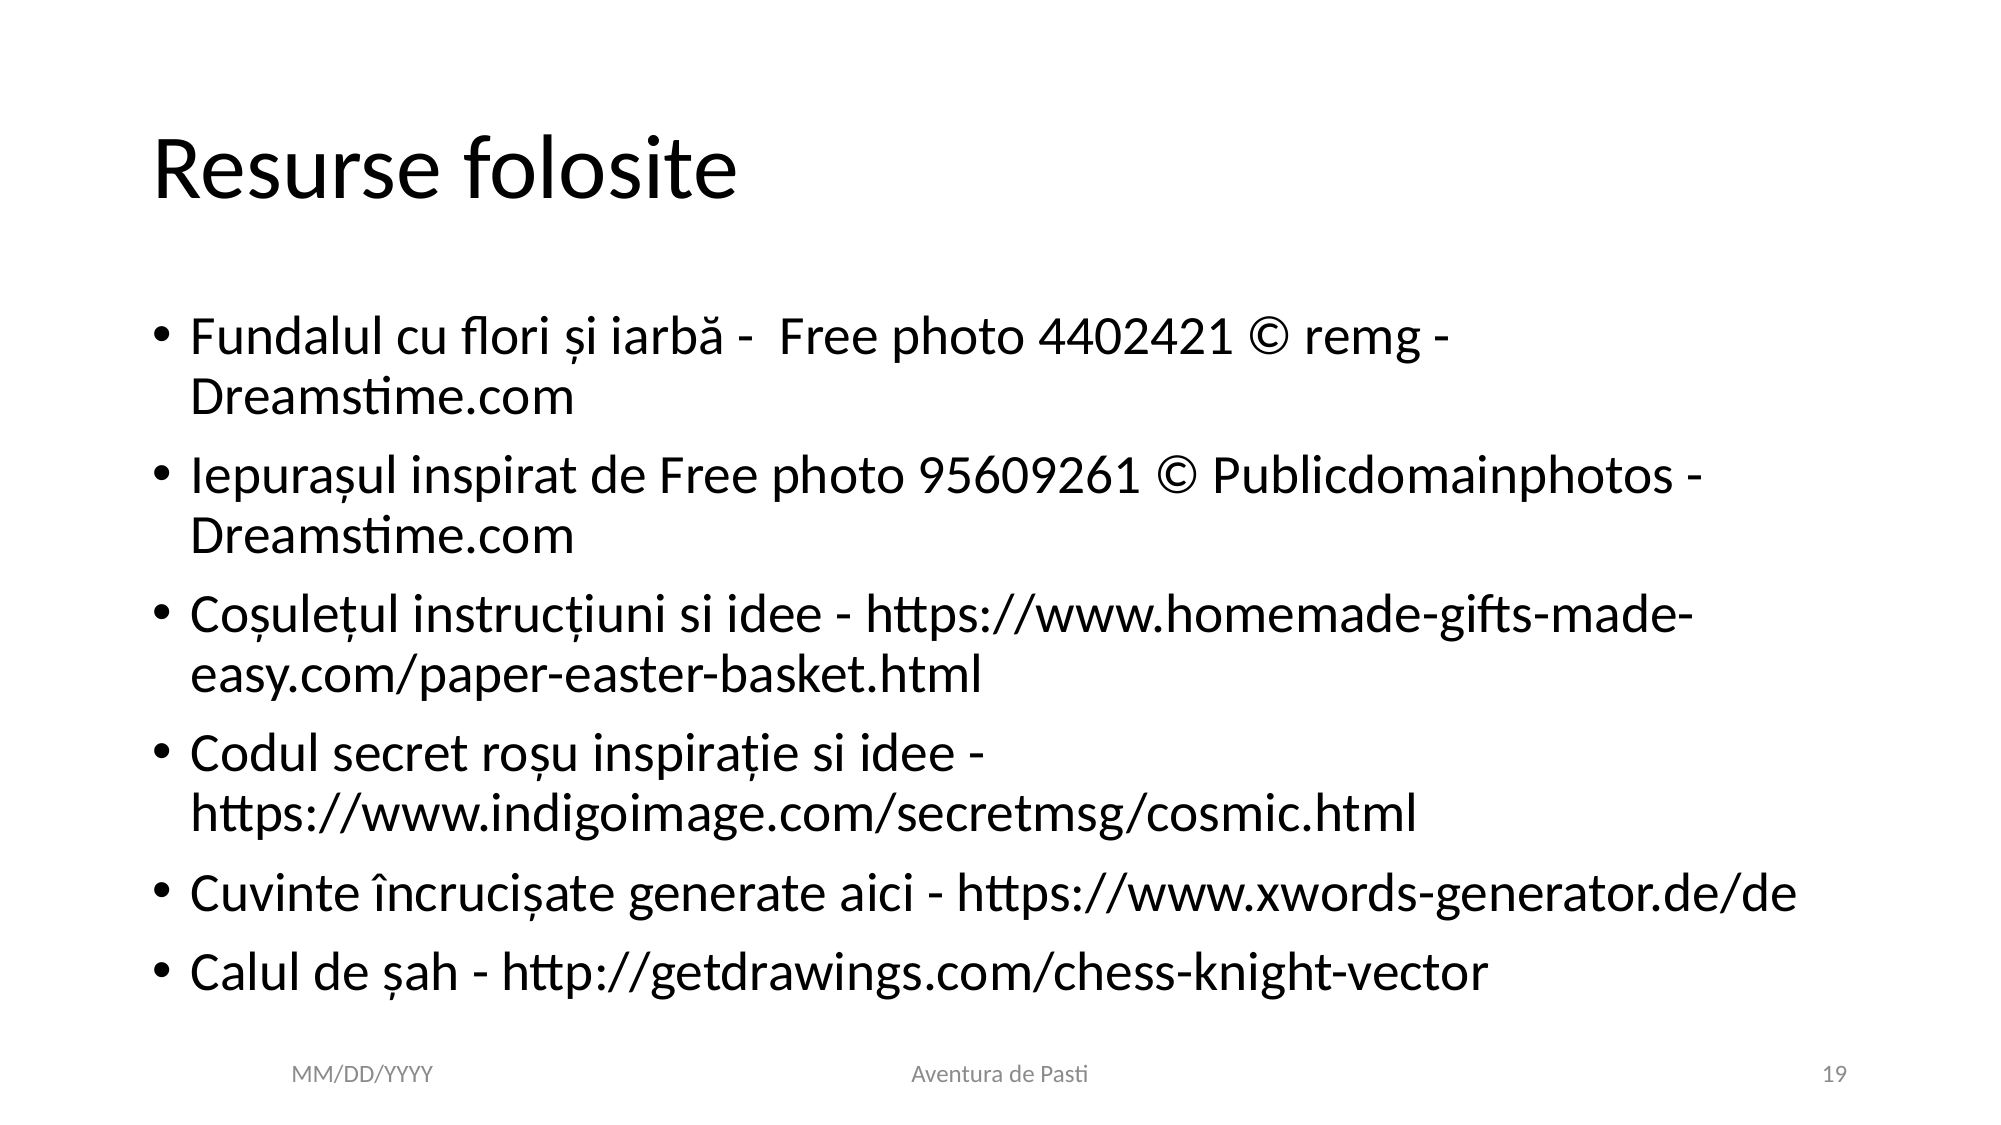

# Resurse folosite
Fundalul cu flori și iarbă -  Free photo 4402421 © remg - Dreamstime.com
Iepurașul inspirat de Free photo 95609261 © Publicdomainphotos - Dreamstime.com
Coșulețul instrucțiuni si idee - https://www.homemade-gifts-made-easy.com/paper-easter-basket.html
Codul secret roșu inspirație si idee - https://www.indigoimage.com/secretmsg/cosmic.html
Cuvinte încrucișate generate aici - https://www.xwords-generator.de/de
Calul de șah - http://getdrawings.com/chess-knight-vector

MM/DD/YYYY
Aventura de Pasti
19